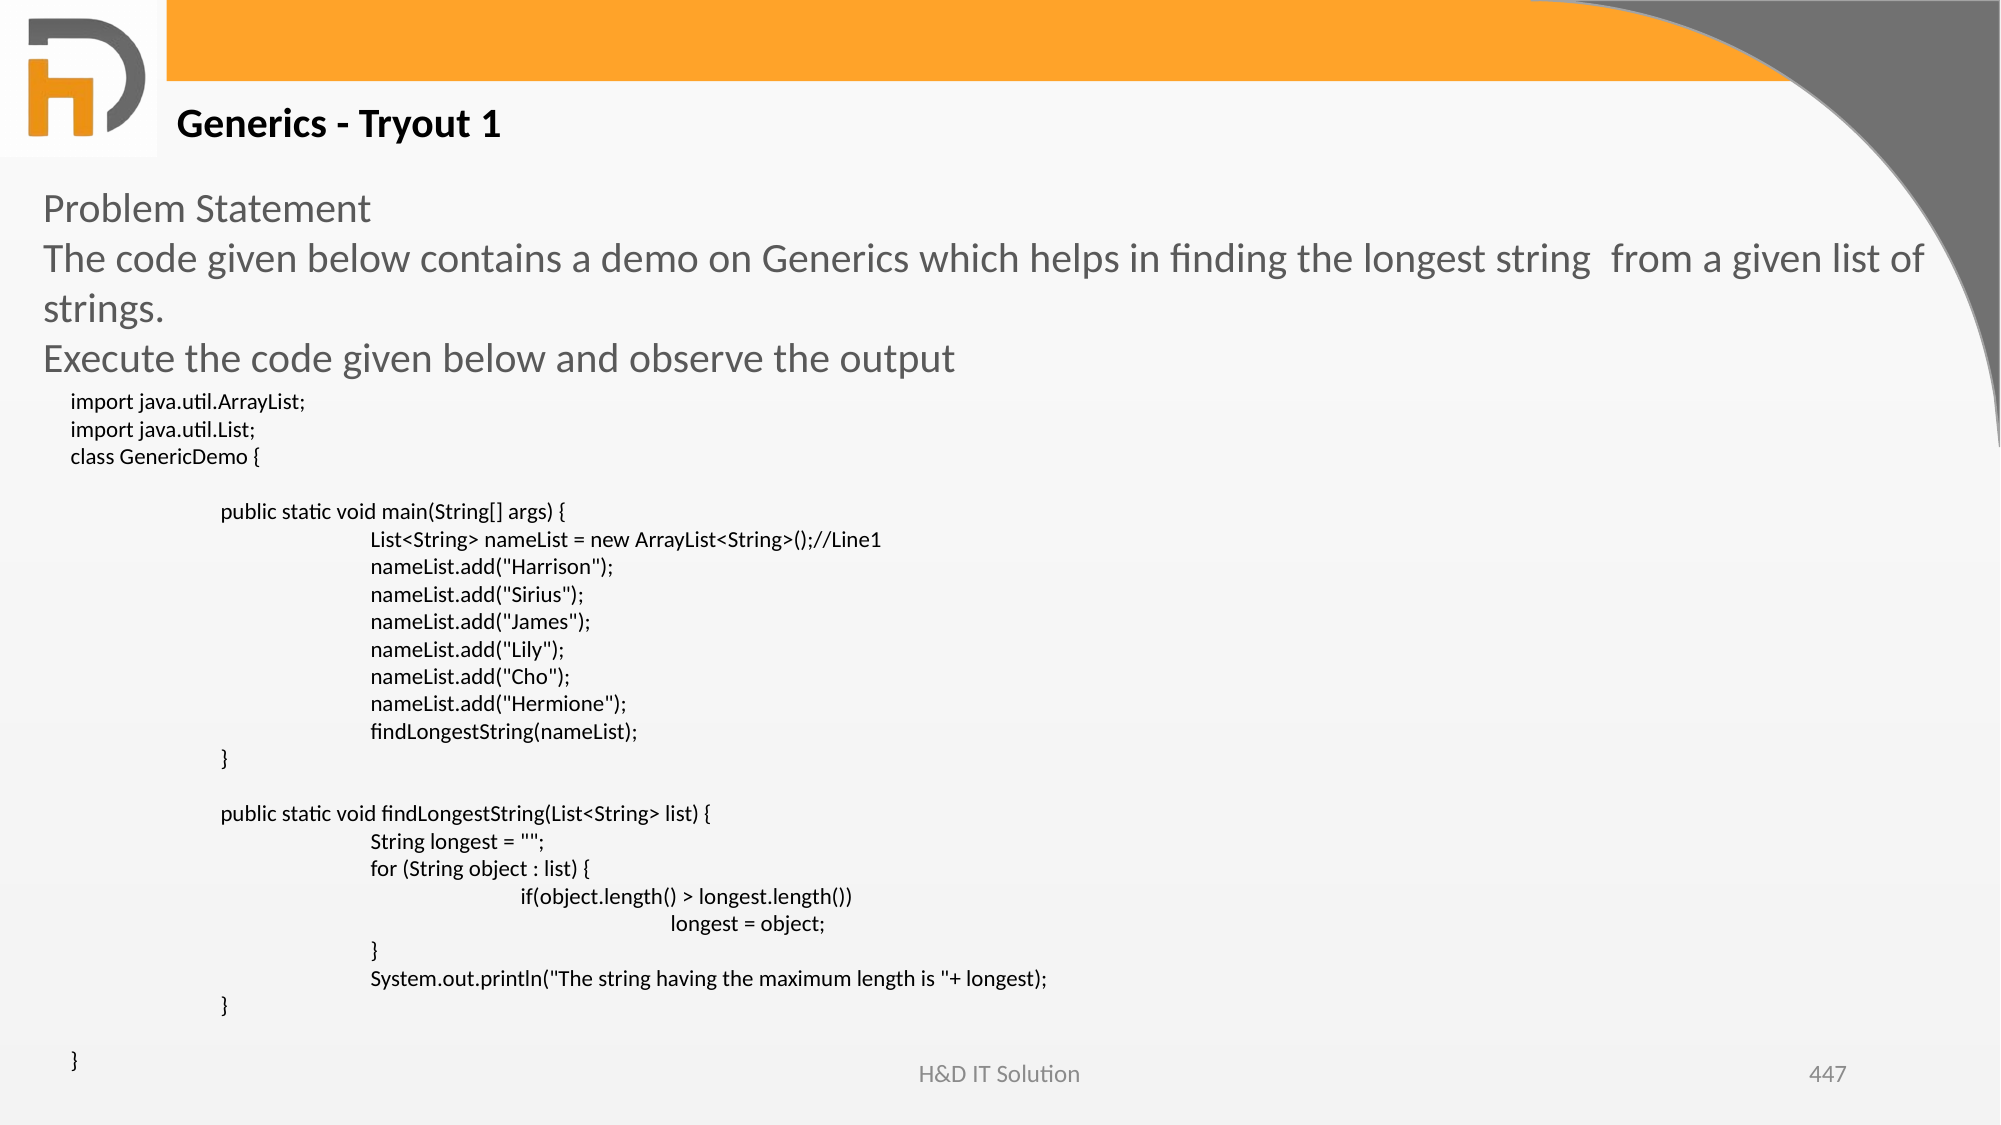

Generics - Tryout 1
Problem Statement
The code given below contains a demo on Generics which helps in finding the longest string  from a given list of strings.
Execute the code given below and observe the output
import java.util.ArrayList;
import java.util.List;
class GenericDemo {

	public static void main(String[] args) {
		List<String> nameList = new ArrayList<String>();//Line1
		nameList.add("Harrison");
		nameList.add("Sirius");
		nameList.add("James");
		nameList.add("Lily");
		nameList.add("Cho");
		nameList.add("Hermione");
		findLongestString(nameList);
	}

	public static void findLongestString(List<String> list) {
		String longest = "";
		for (String object : list) {
			if(object.length() > longest.length())
				longest = object;
		}
		System.out.println("The string having the maximum length is "+ longest);
	}

}
H&D IT Solution
447